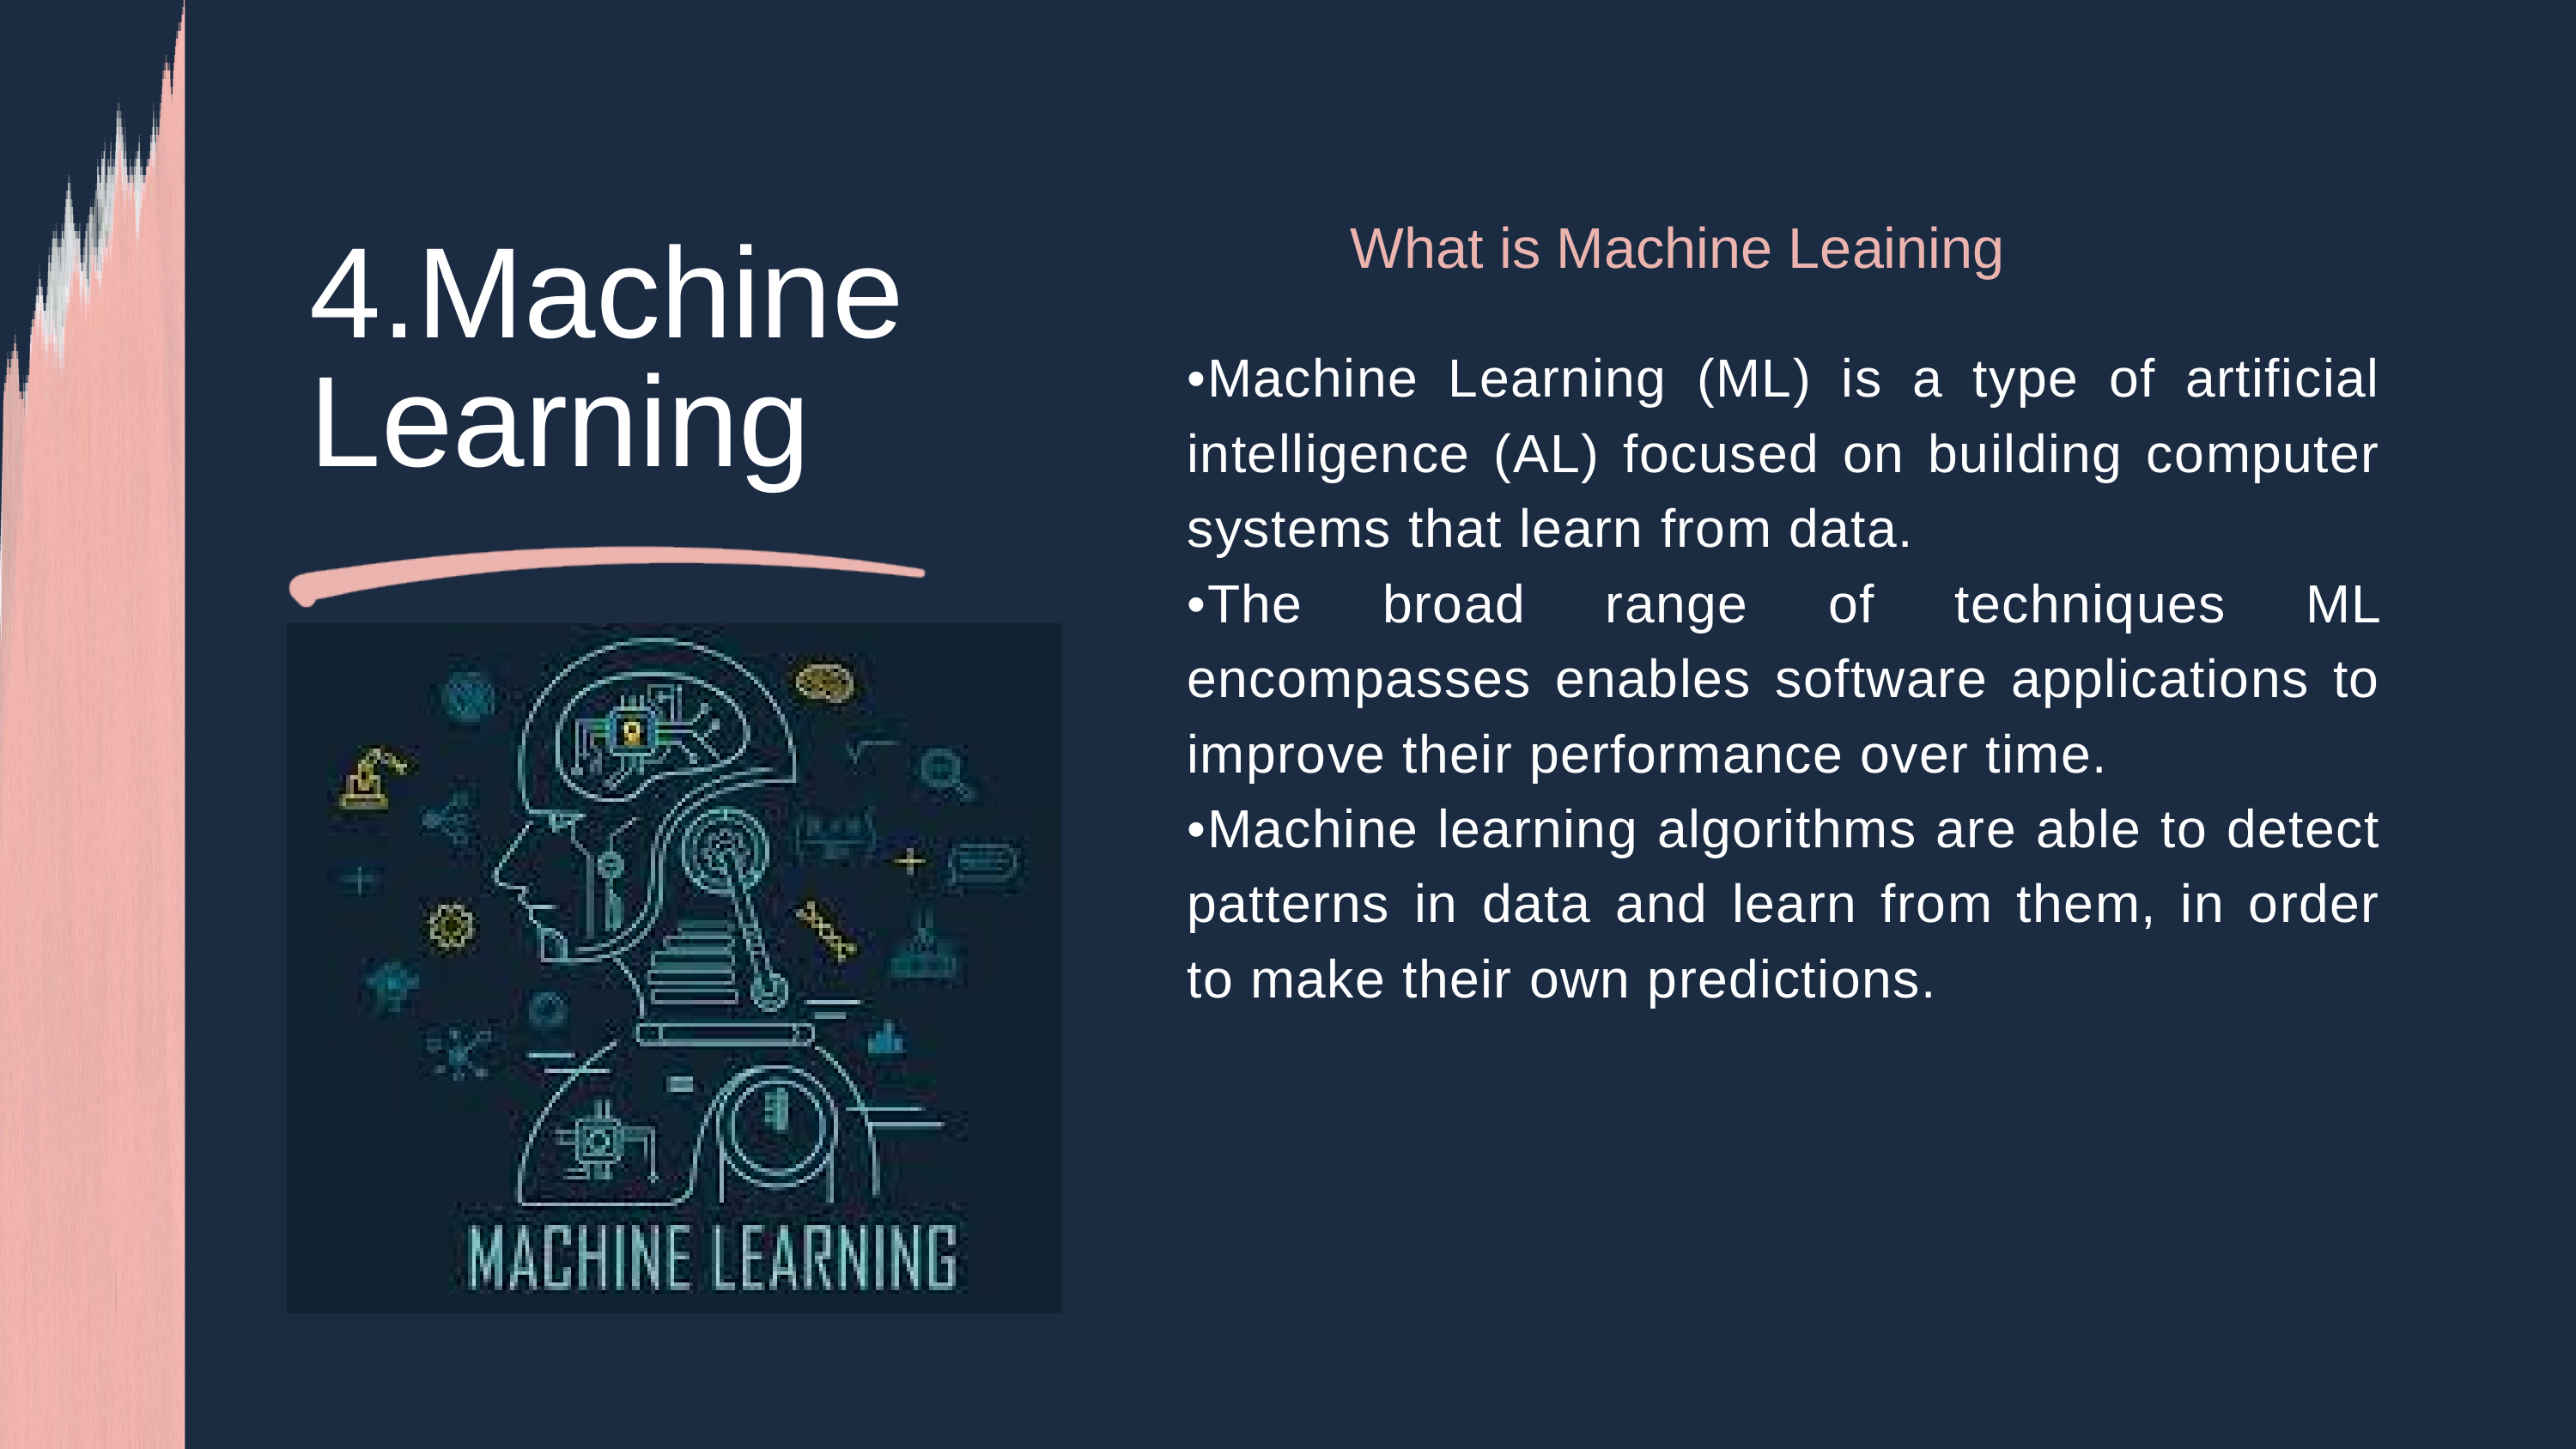

What is Machine Leaining
4.Machine Learning
•Machine Learning (ML) is a type of artificial intelligence (AL) focused on building computer systems that learn from data.
•The broad range of techniques ML encompasses enables software applications to improve their performance over time.
•Machine learning algorithms are able to detect patterns in data and learn from them, in order to make their own predictions.